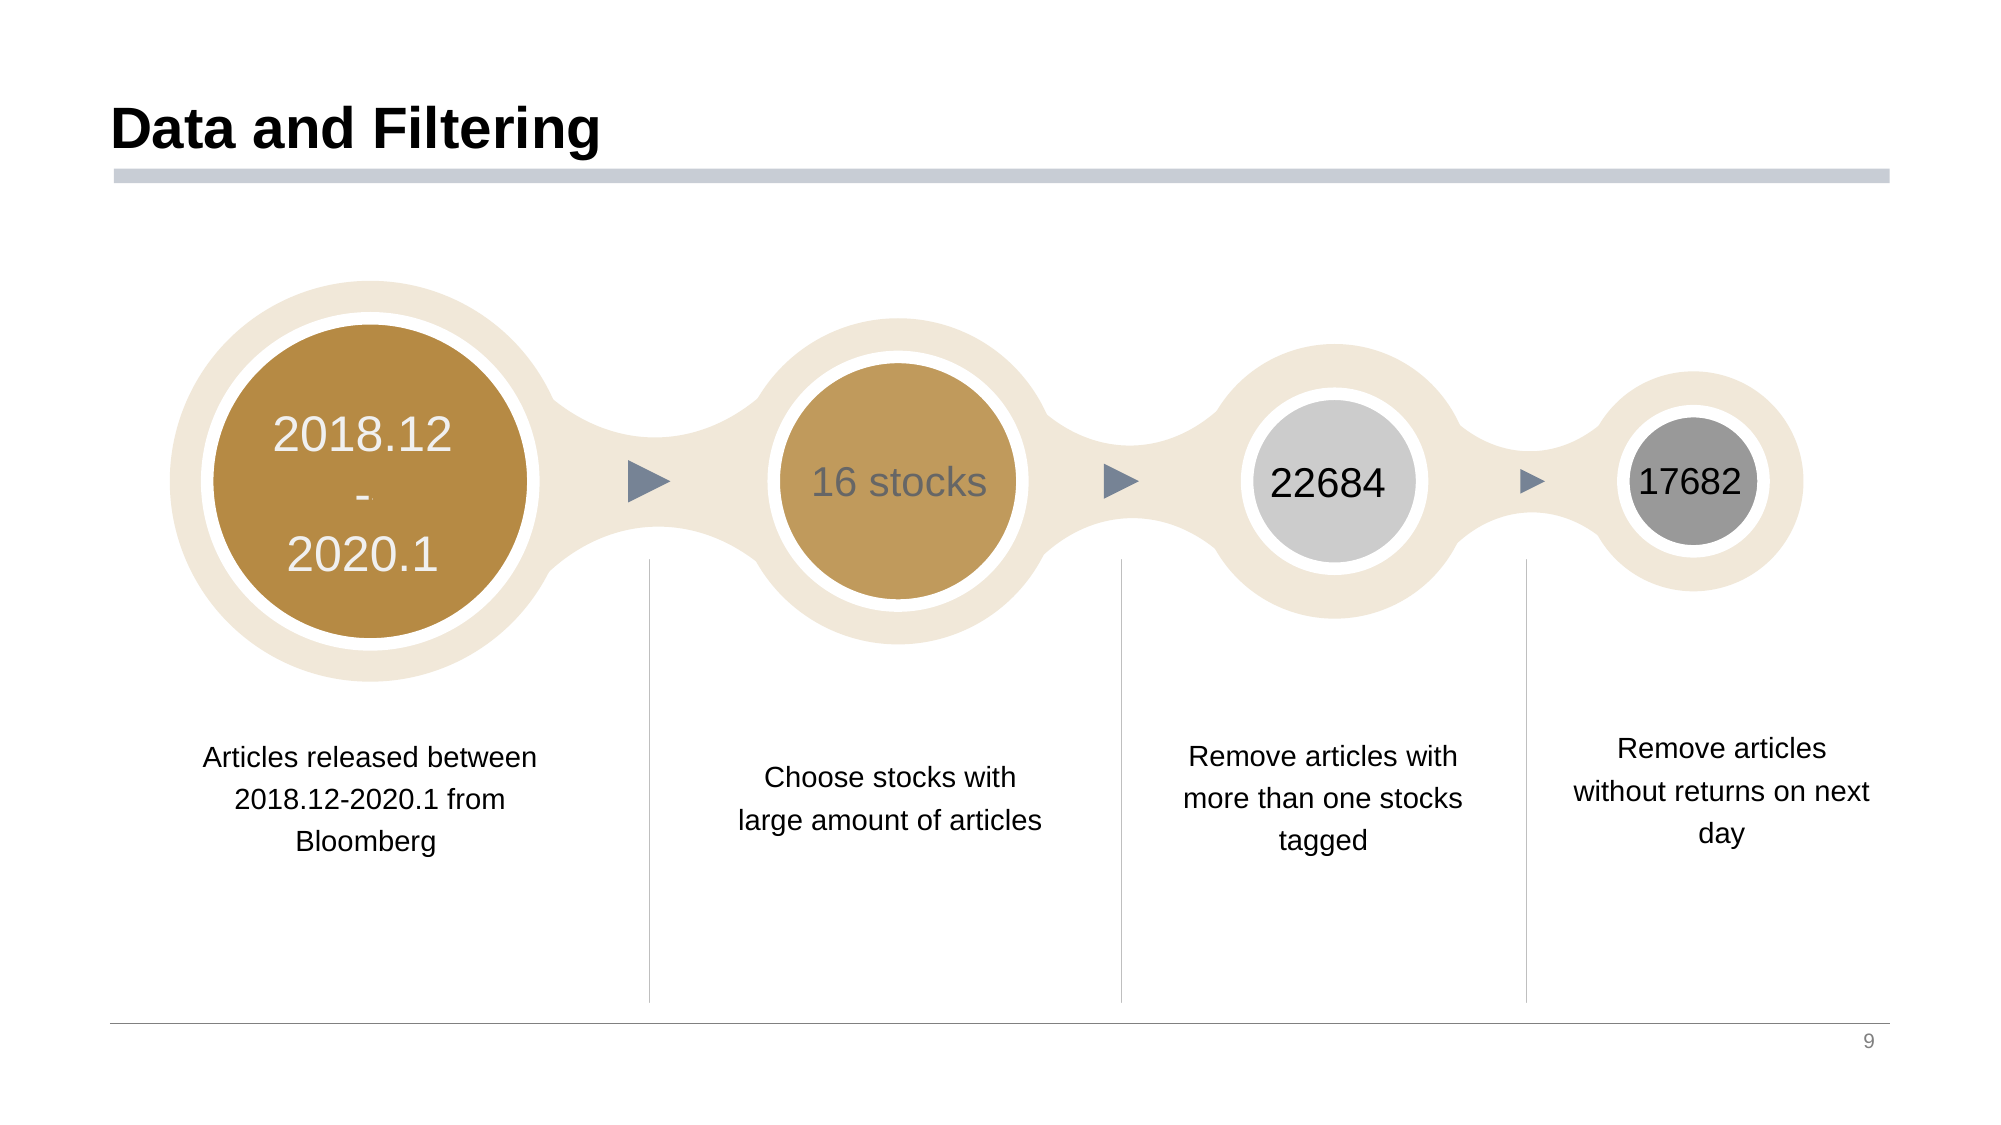

# Data and Filtering

Articles released between 2018.12-2020.1 from Bloomberg
Remove articles with more than one stocks tagged
Choose stocks with large amount of articles
2018.12
-
2020.1
16 stocks
22684
17682
Remove articles without returns on next day
9